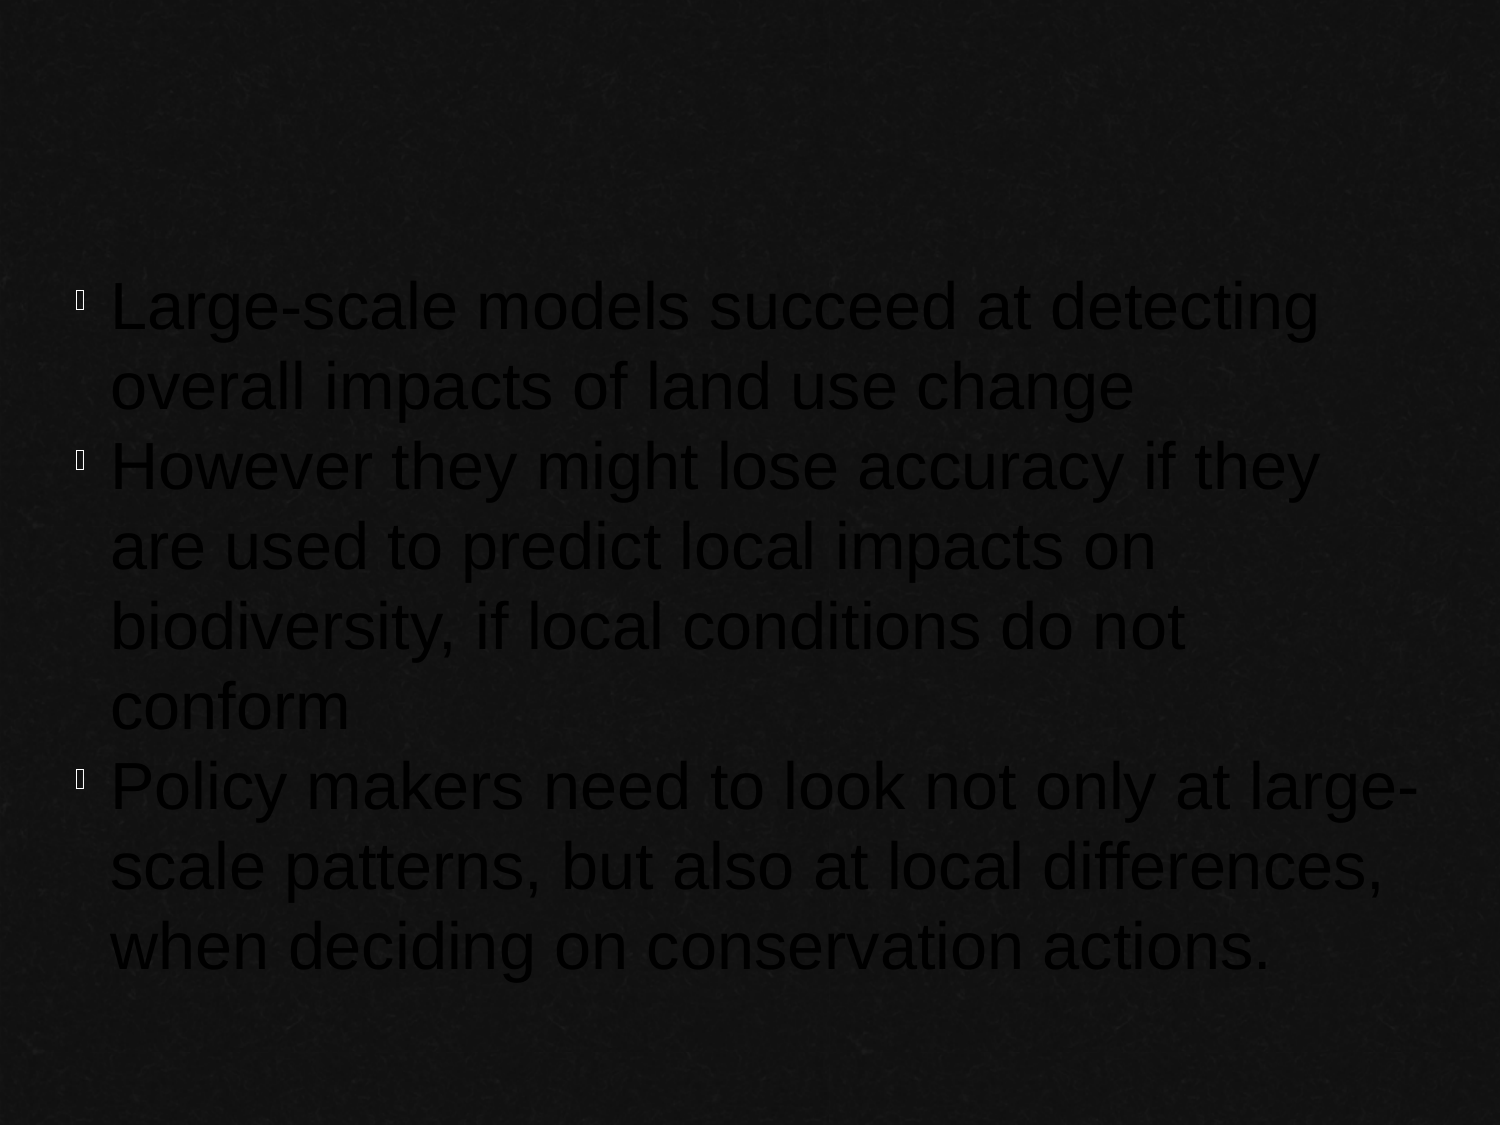

Large-scale models succeed at detecting overall impacts of land use change
However they might lose accuracy if they are used to predict local impacts on biodiversity, if local conditions do not conform
Policy makers need to look not only at large-scale patterns, but also at local differences, when deciding on conservation actions.